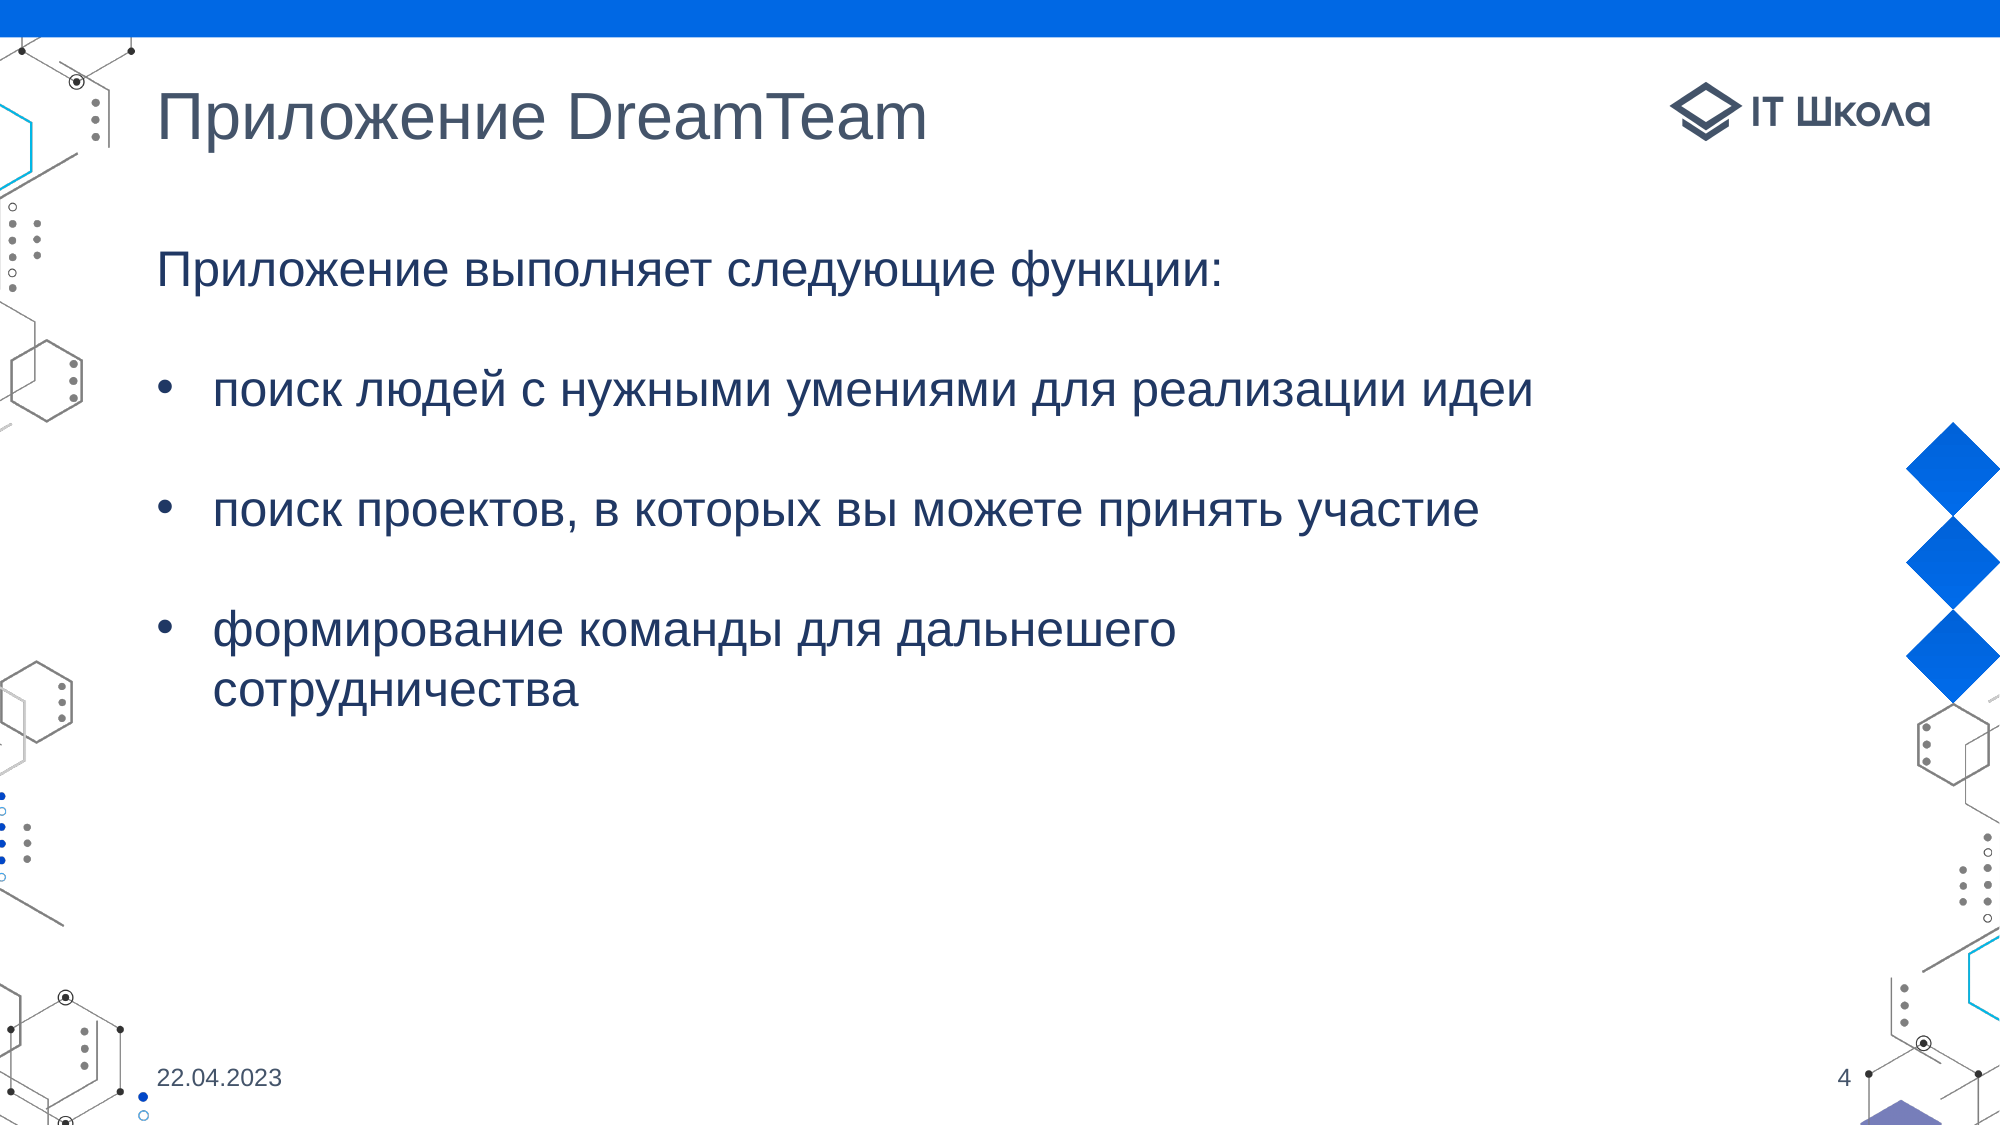

# Приложение DreamTeam
Приложение выполняет следующие функции:

поиск людей с нужными умениями для реализации идеи

поиск проектов, в которых вы можете принять участие

формирование команды для дальнешего сотрудничества

22.04.2023
4